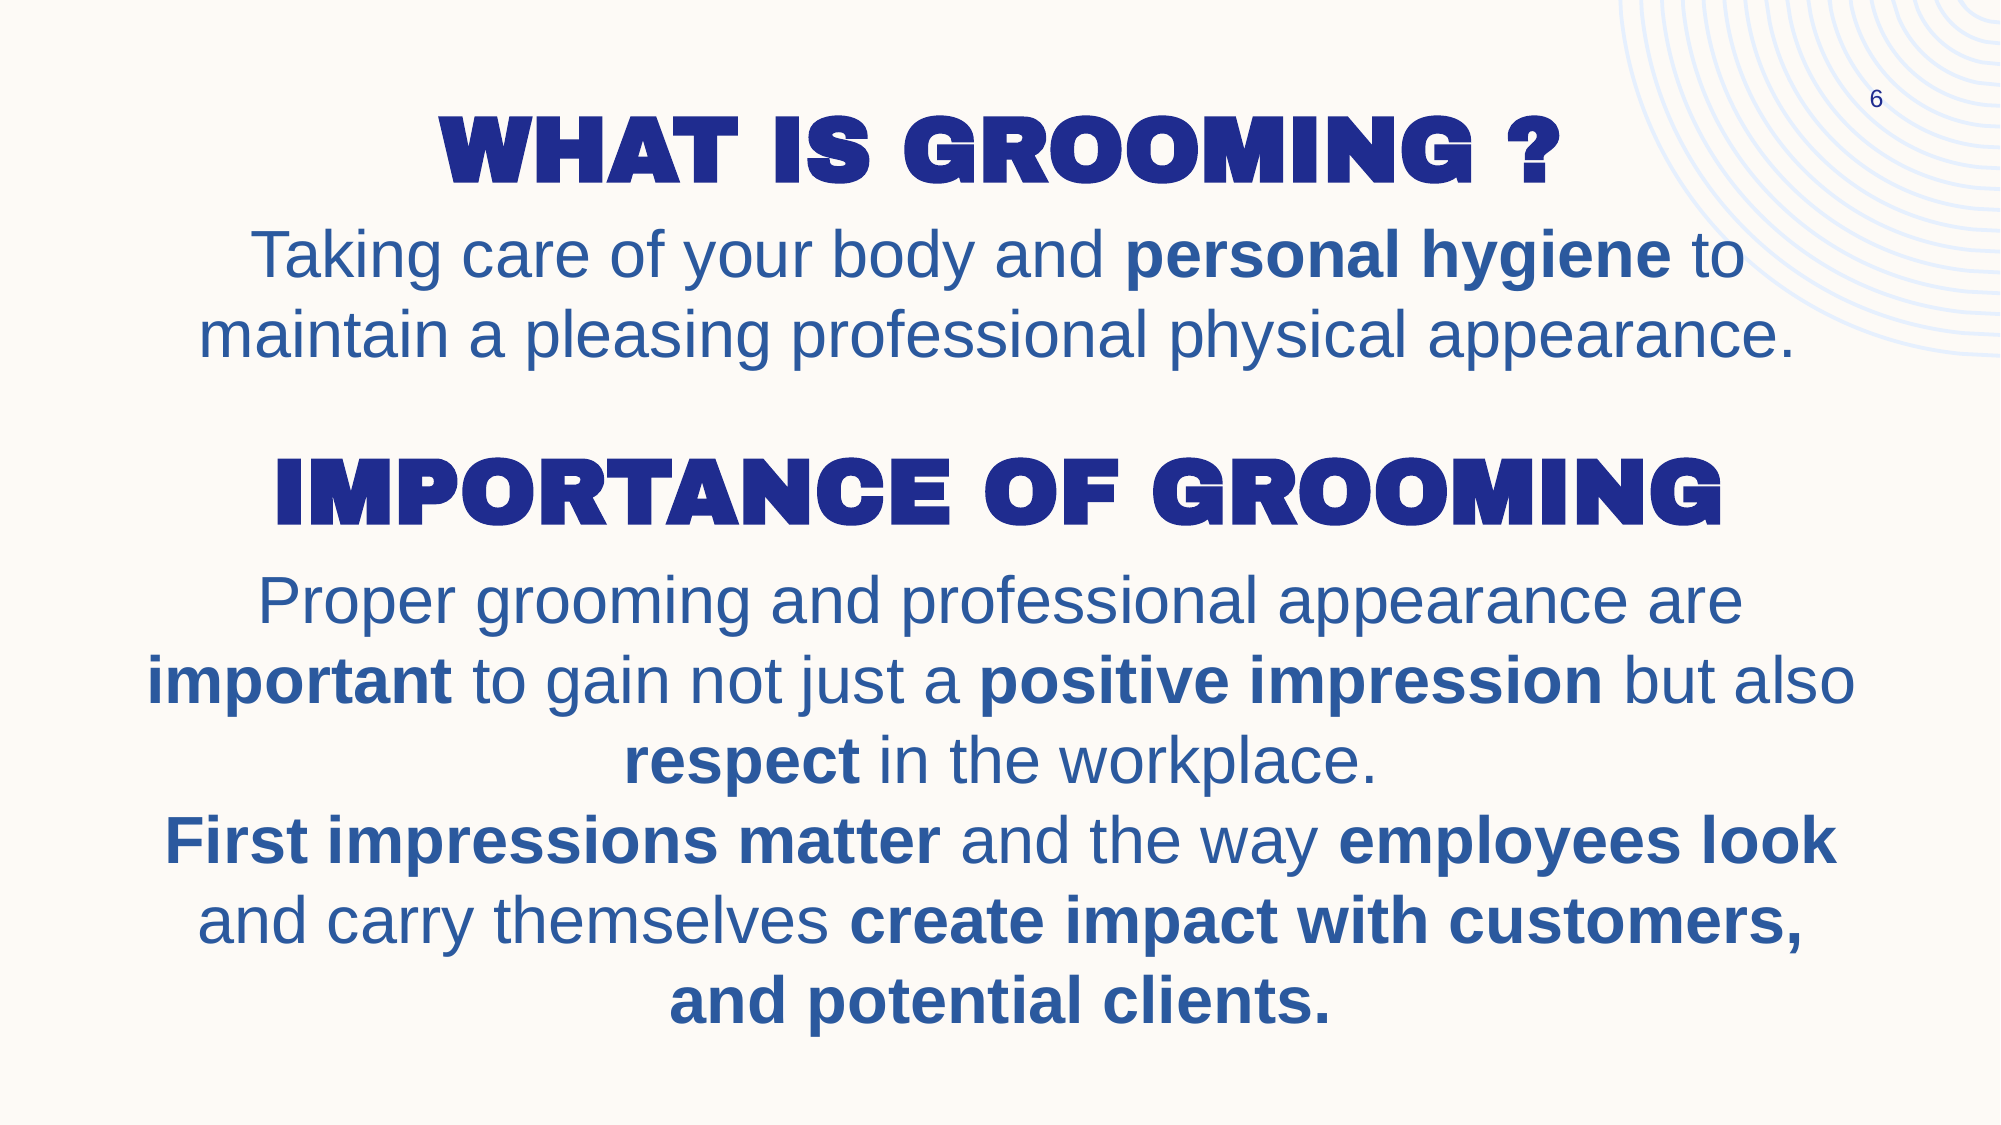

6
# What is grooming ?
Taking care of your body and personal hygiene to maintain a pleasing professional physical appearance.
Importance of grooming
Proper grooming and professional appearance are important to gain not just a positive impression but also respect in the workplace.
First impressions matter and the way employees look and carry themselves create impact with customers, and potential clients.